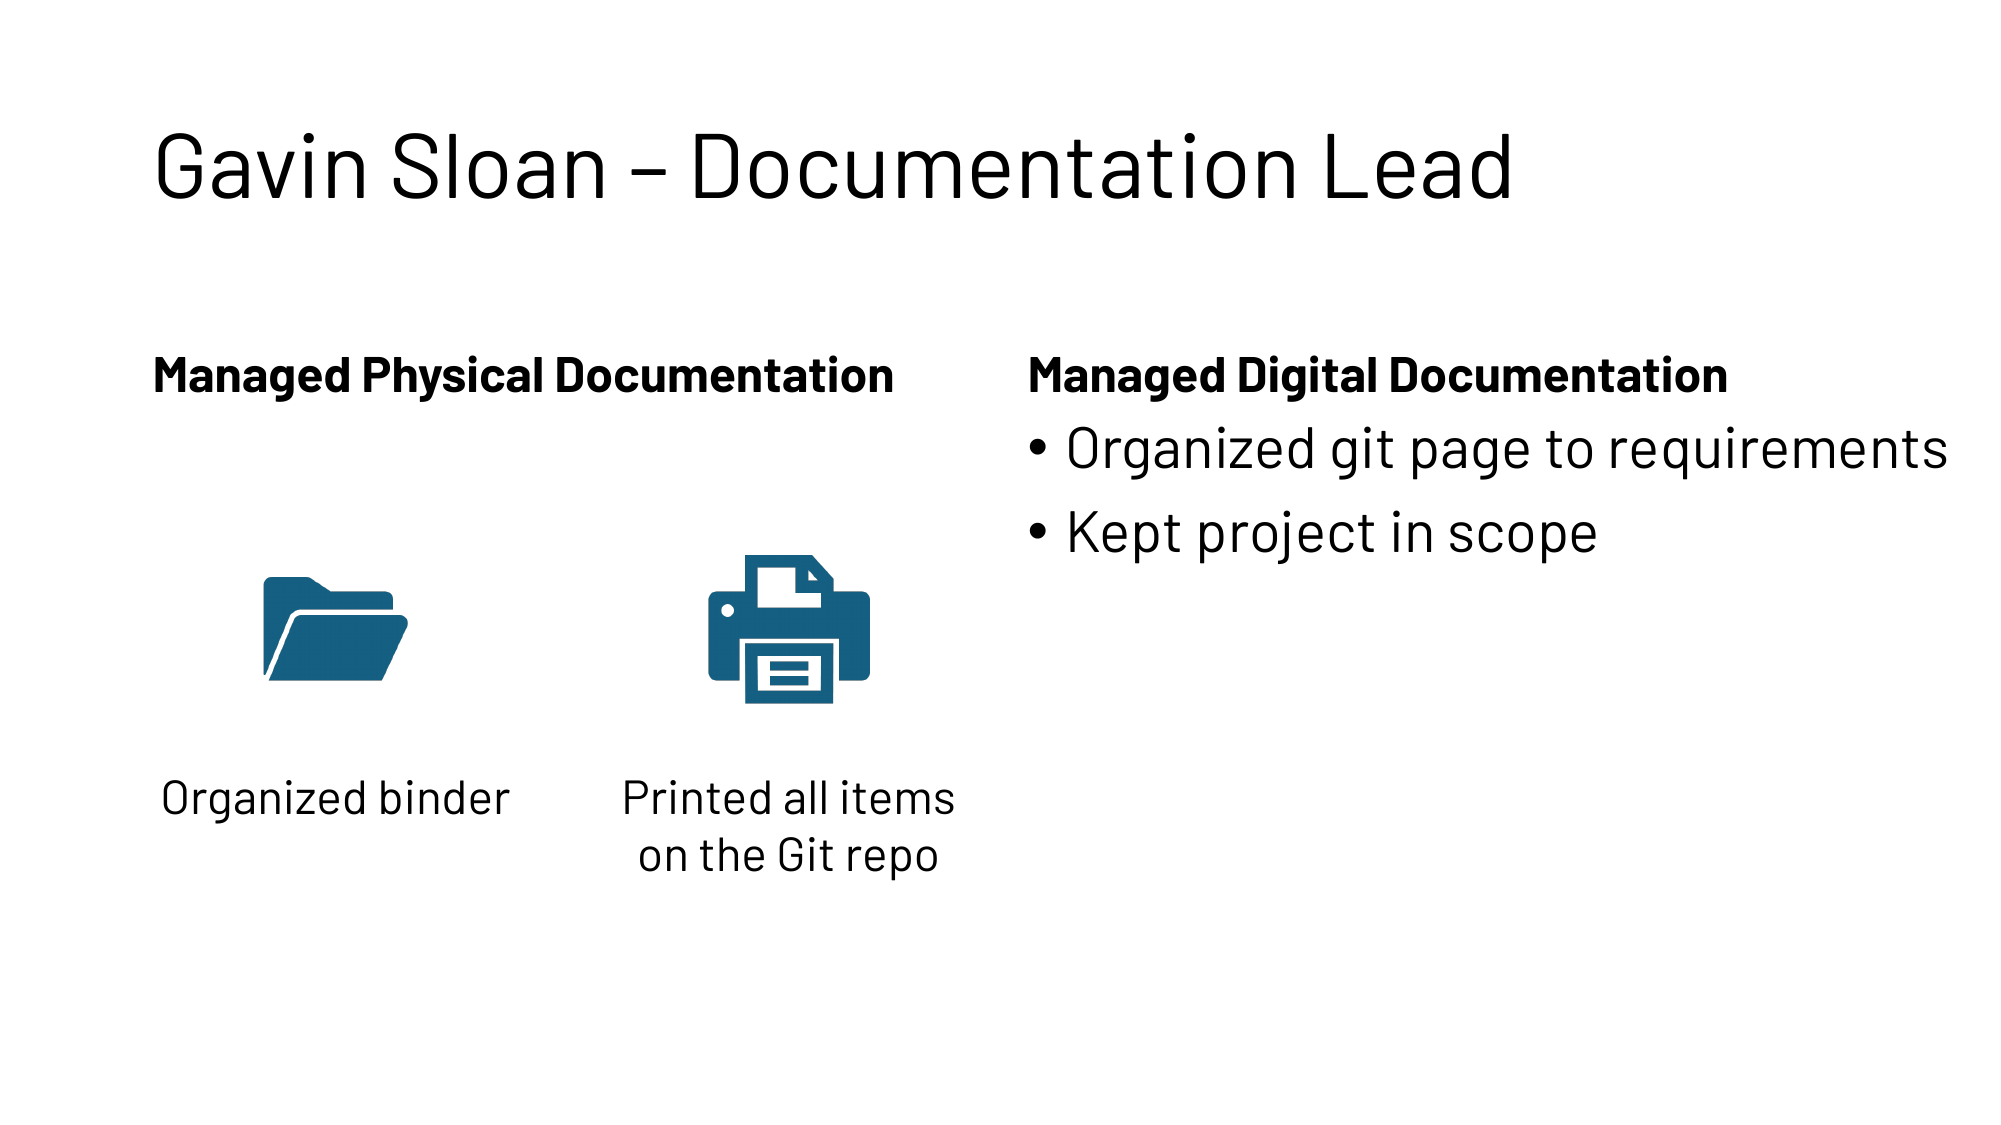

# Gavin Sloan – Documentation Lead
Managed Digital Documentation
Managed Physical Documentation
Organized binder
Printed all items on the Git repo
Organized git page to requirements
Kept project in scope